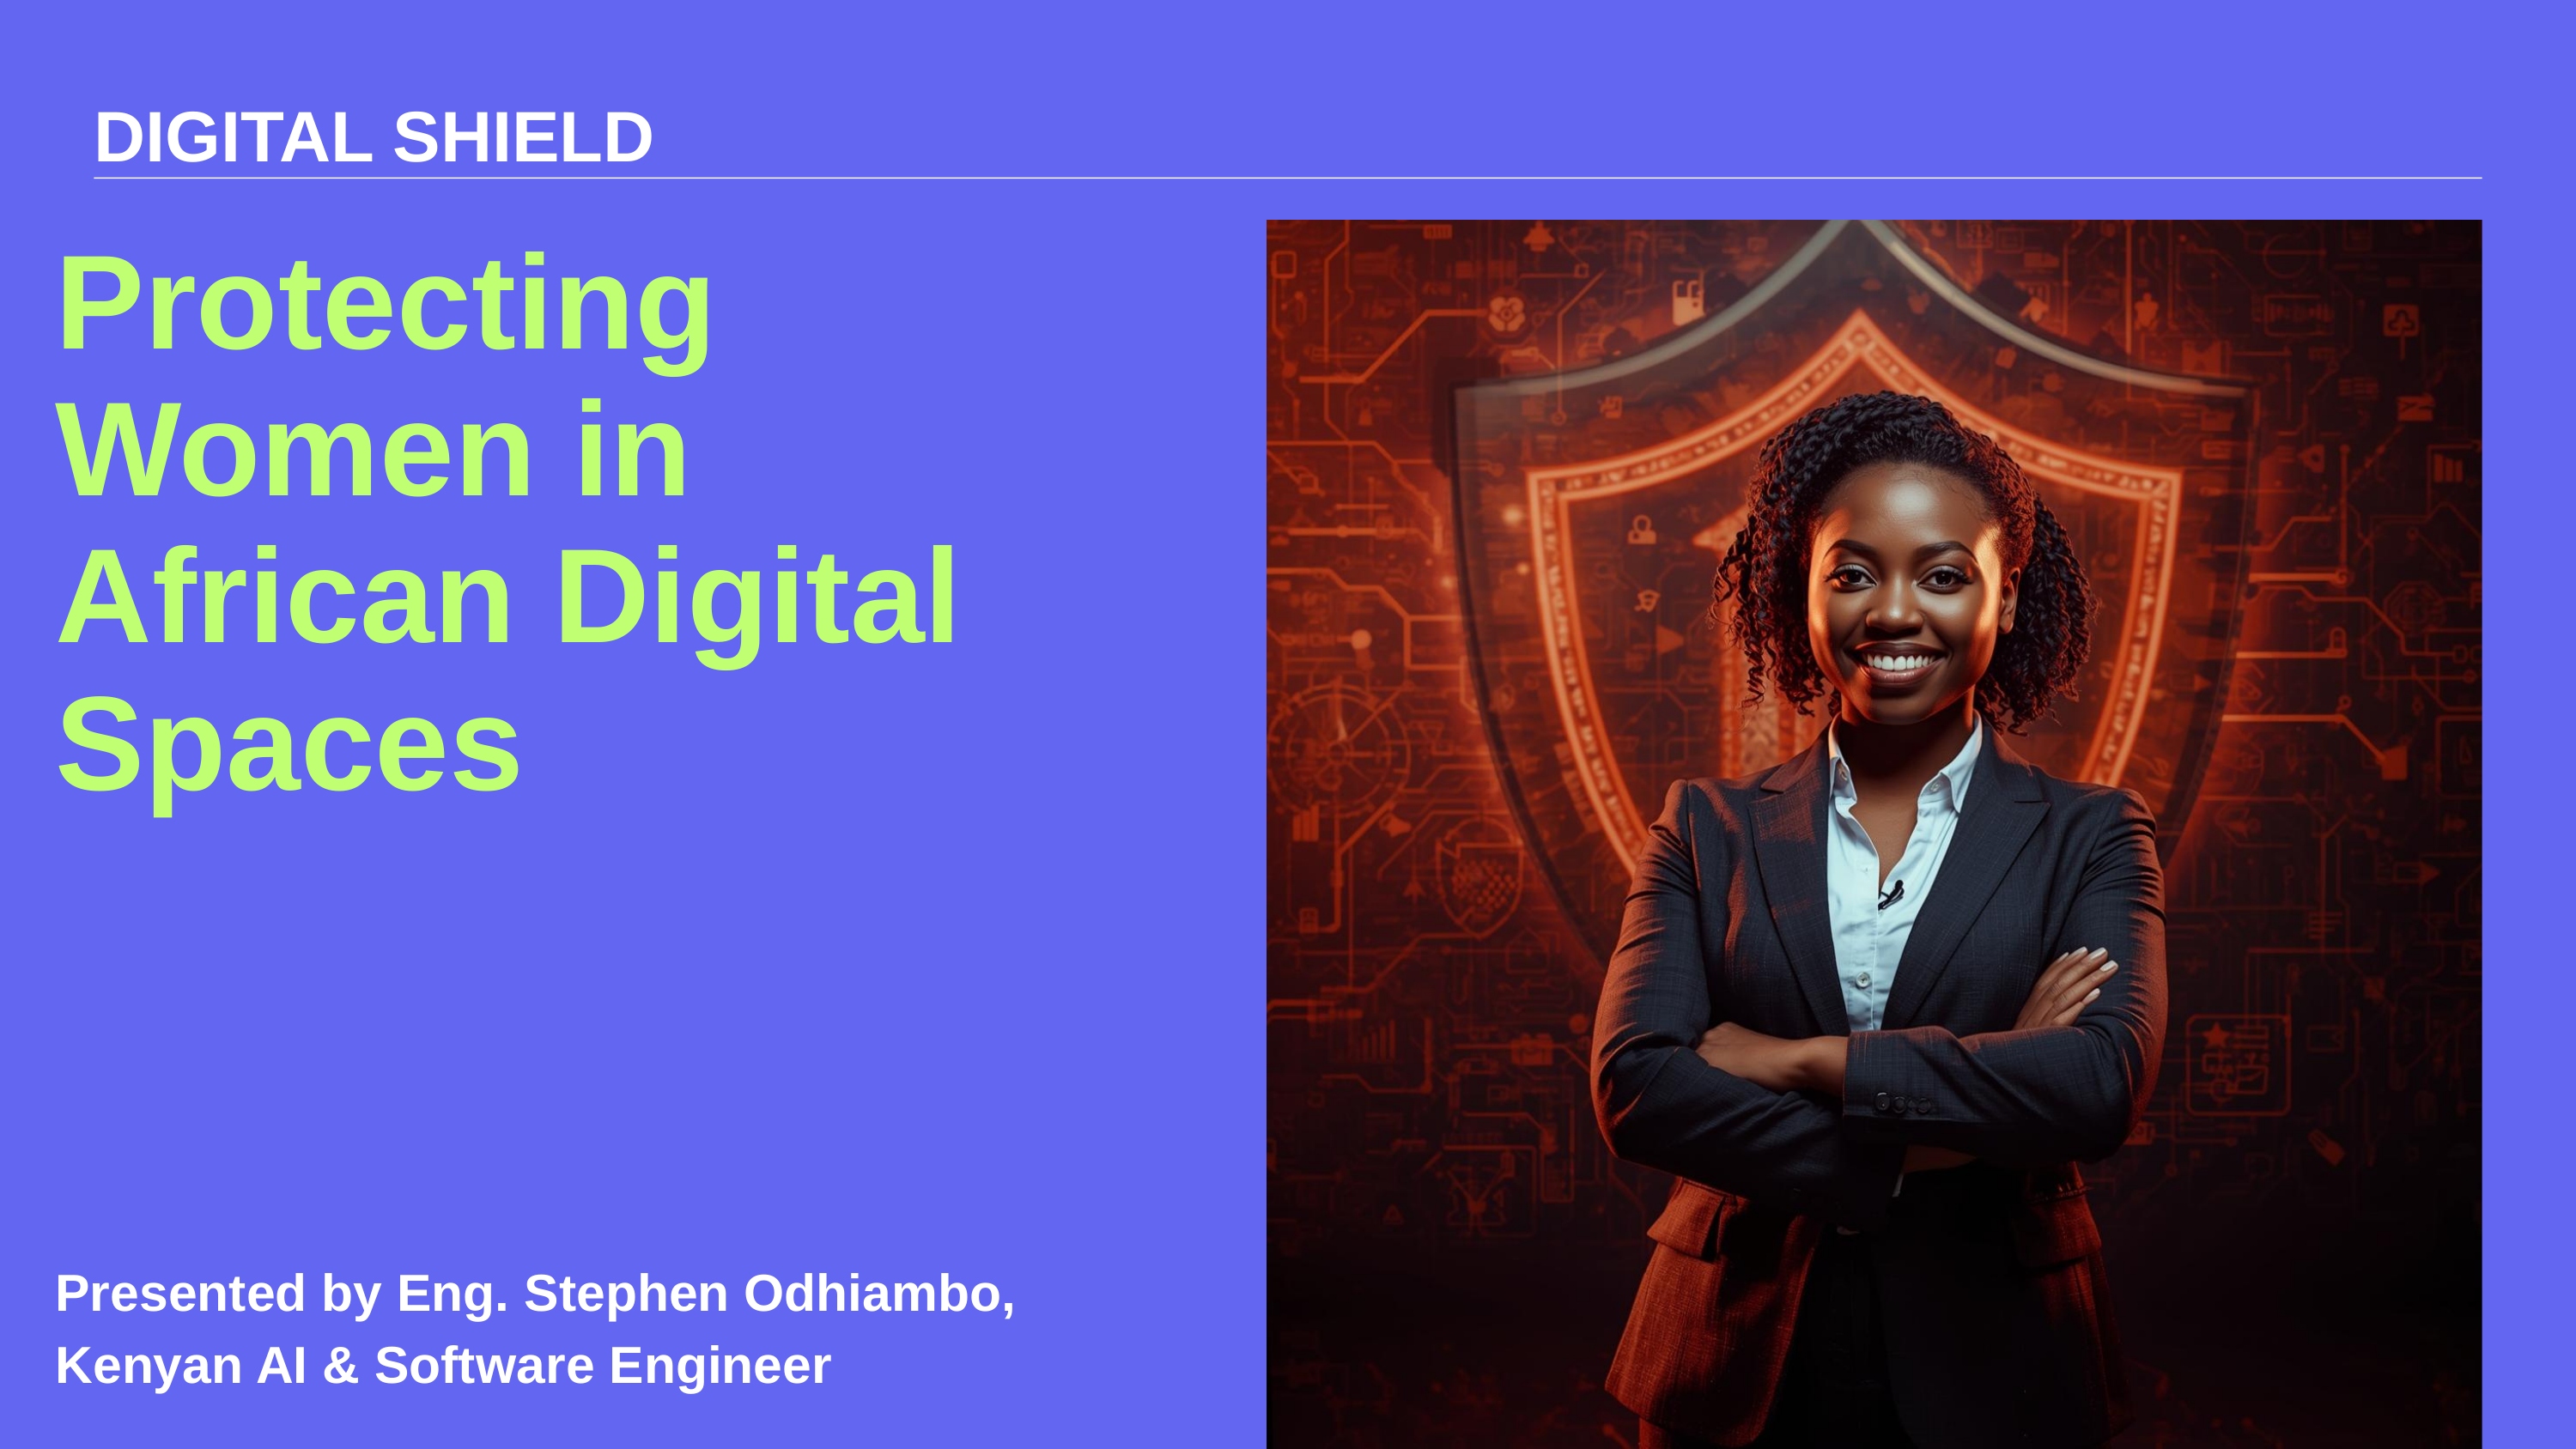

DIGITAL SHIELD

Protecting Women in African Digital Spaces
Presented by Eng. Stephen Odhiambo, Kenyan AI & Software Engineer